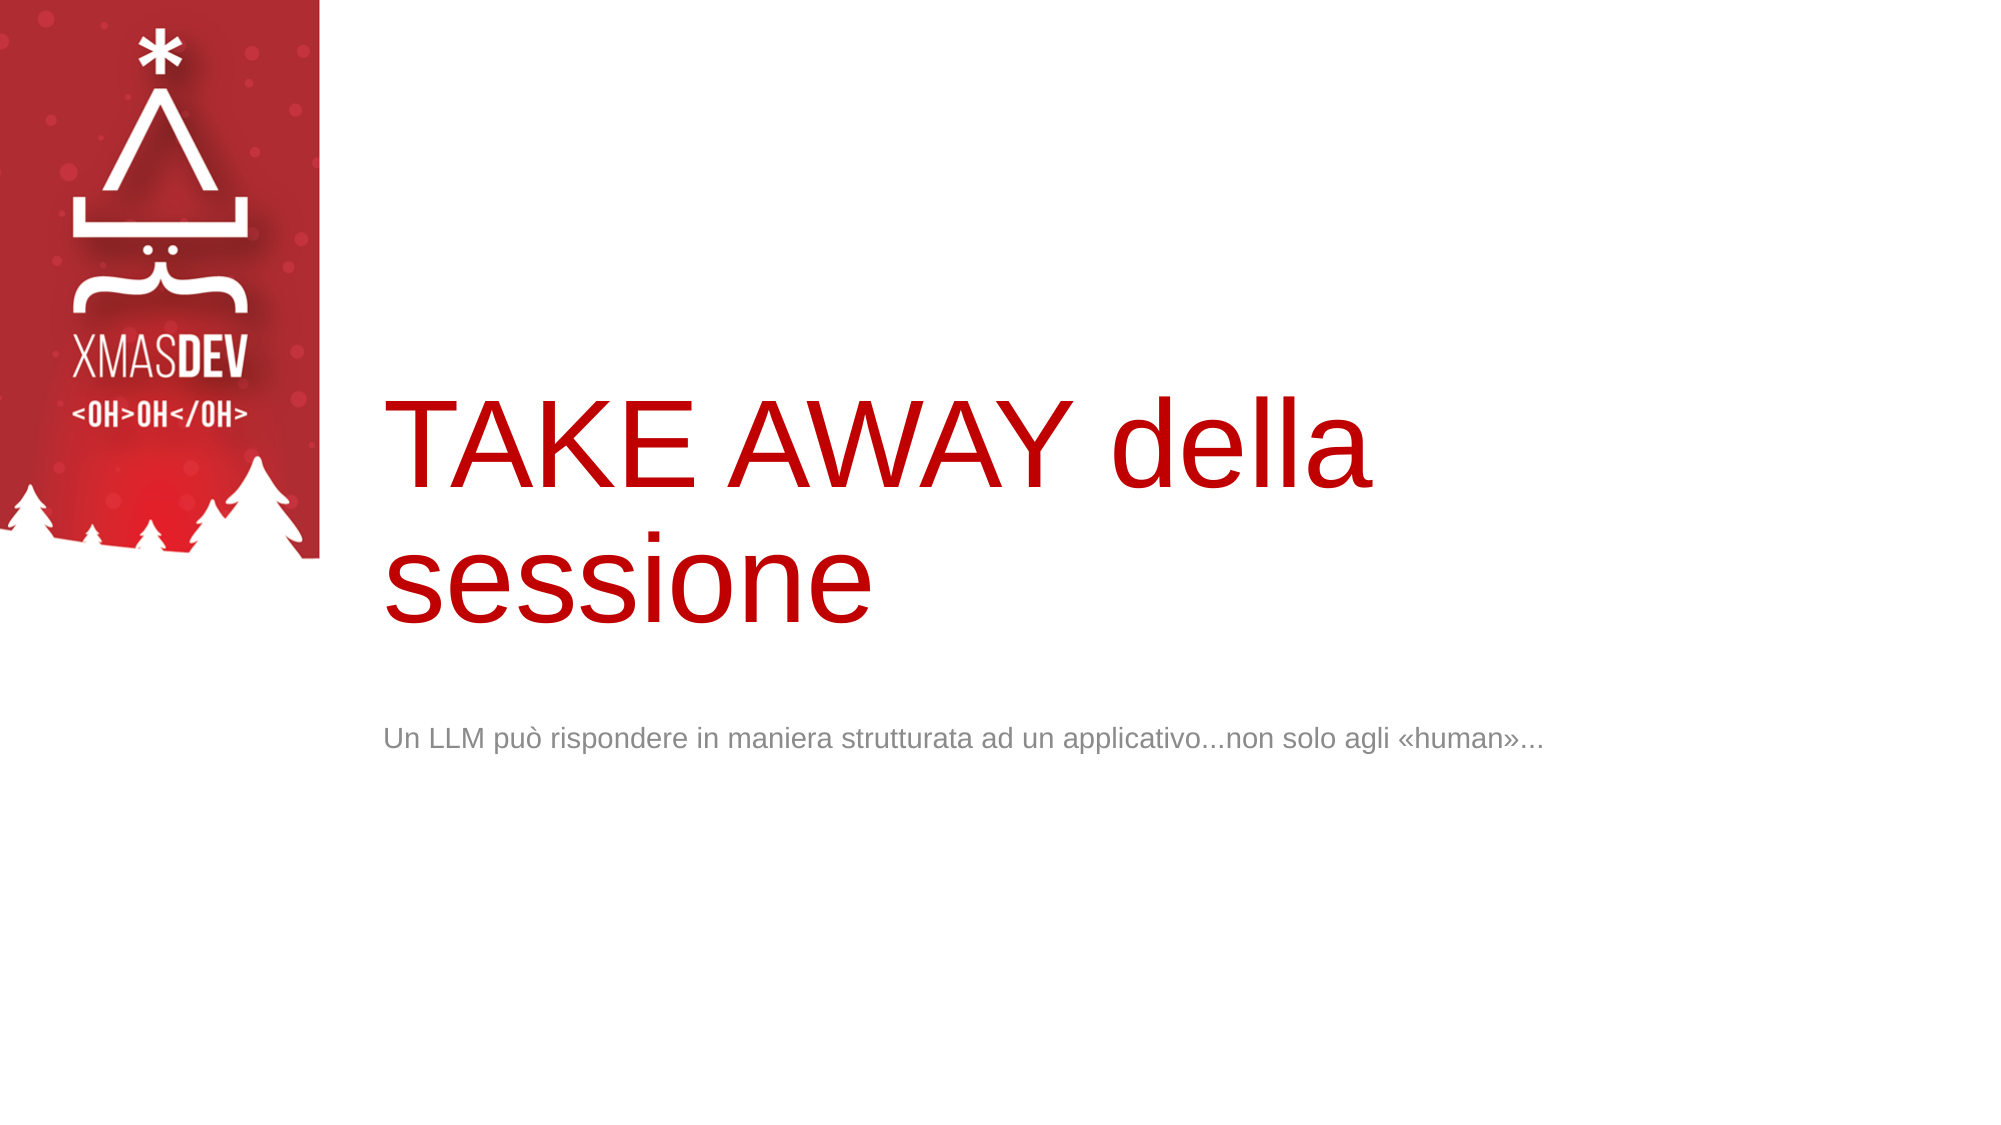

# TAKE AWAY della sessione
Un LLM può rispondere in maniera strutturata ad un applicativo...non solo agli «human»...